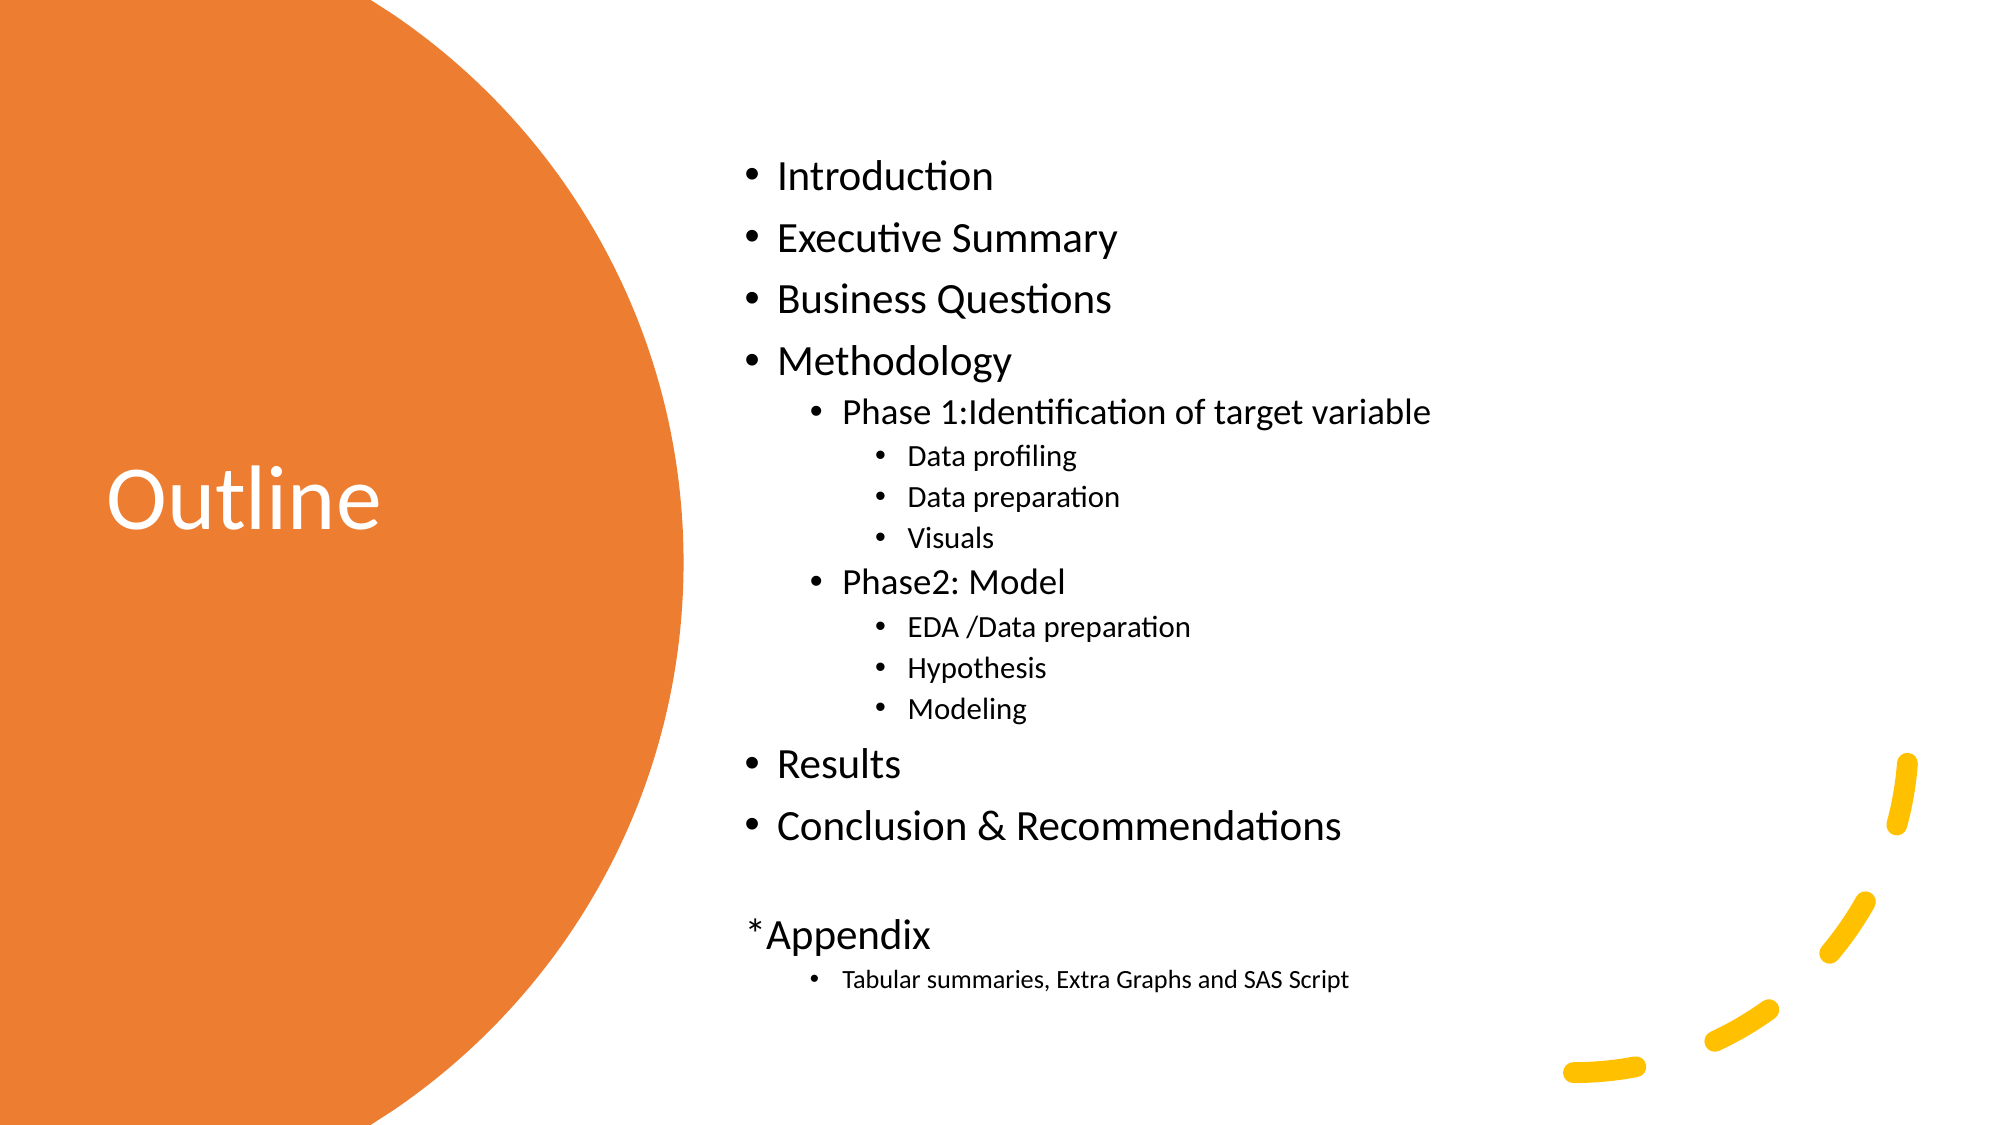

Introduction
Executive Summary
Business Questions
Methodology
Phase 1:Identification of target variable
Data profiling
Data preparation
Visuals
Phase2: Model
EDA /Data preparation
Hypothesis
Modeling
Results
Conclusion & Recommendations

*Appendix
Tabular summaries, Extra Graphs and SAS Script

# Outline

2